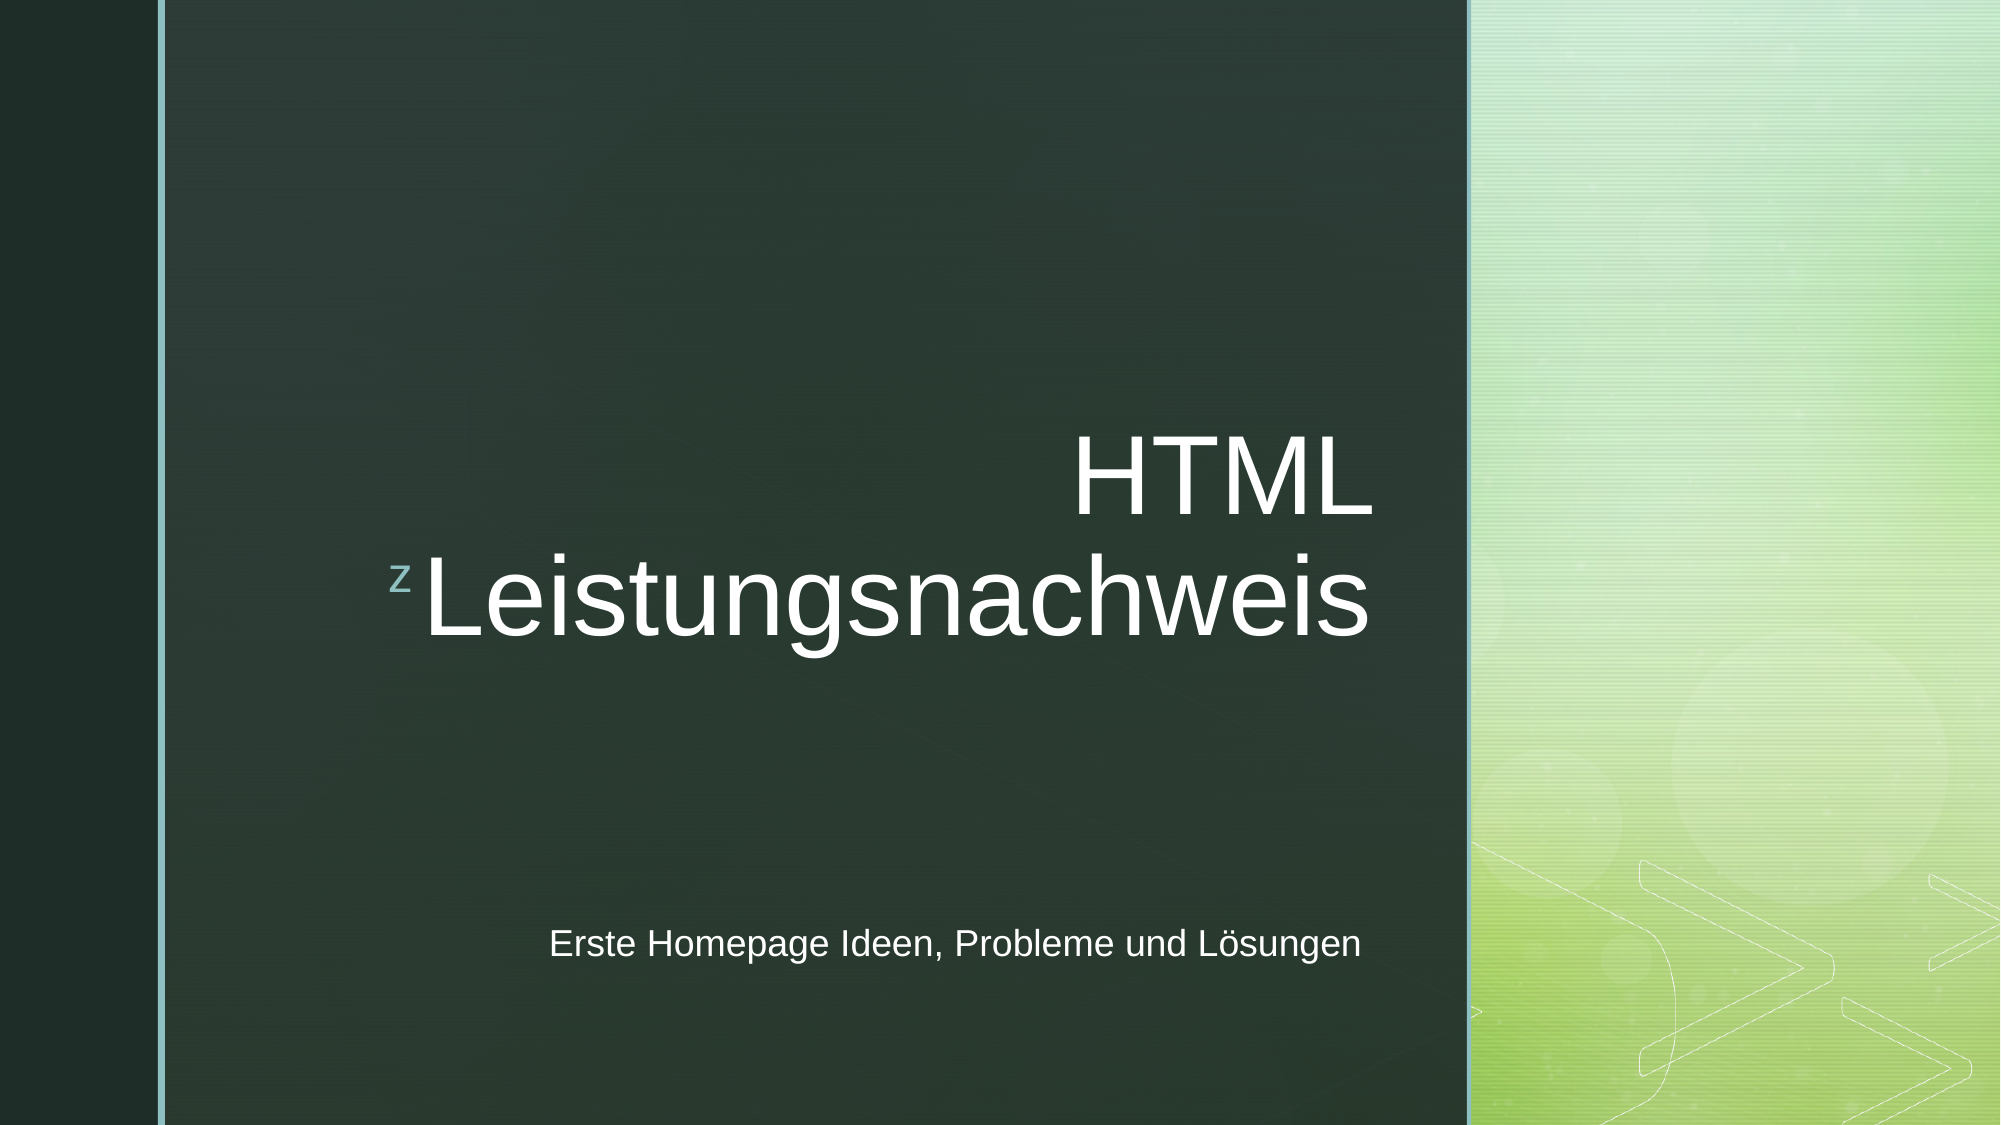

# HTML Leistungsnachweis
Erste Homepage Ideen, Probleme und Lösungen